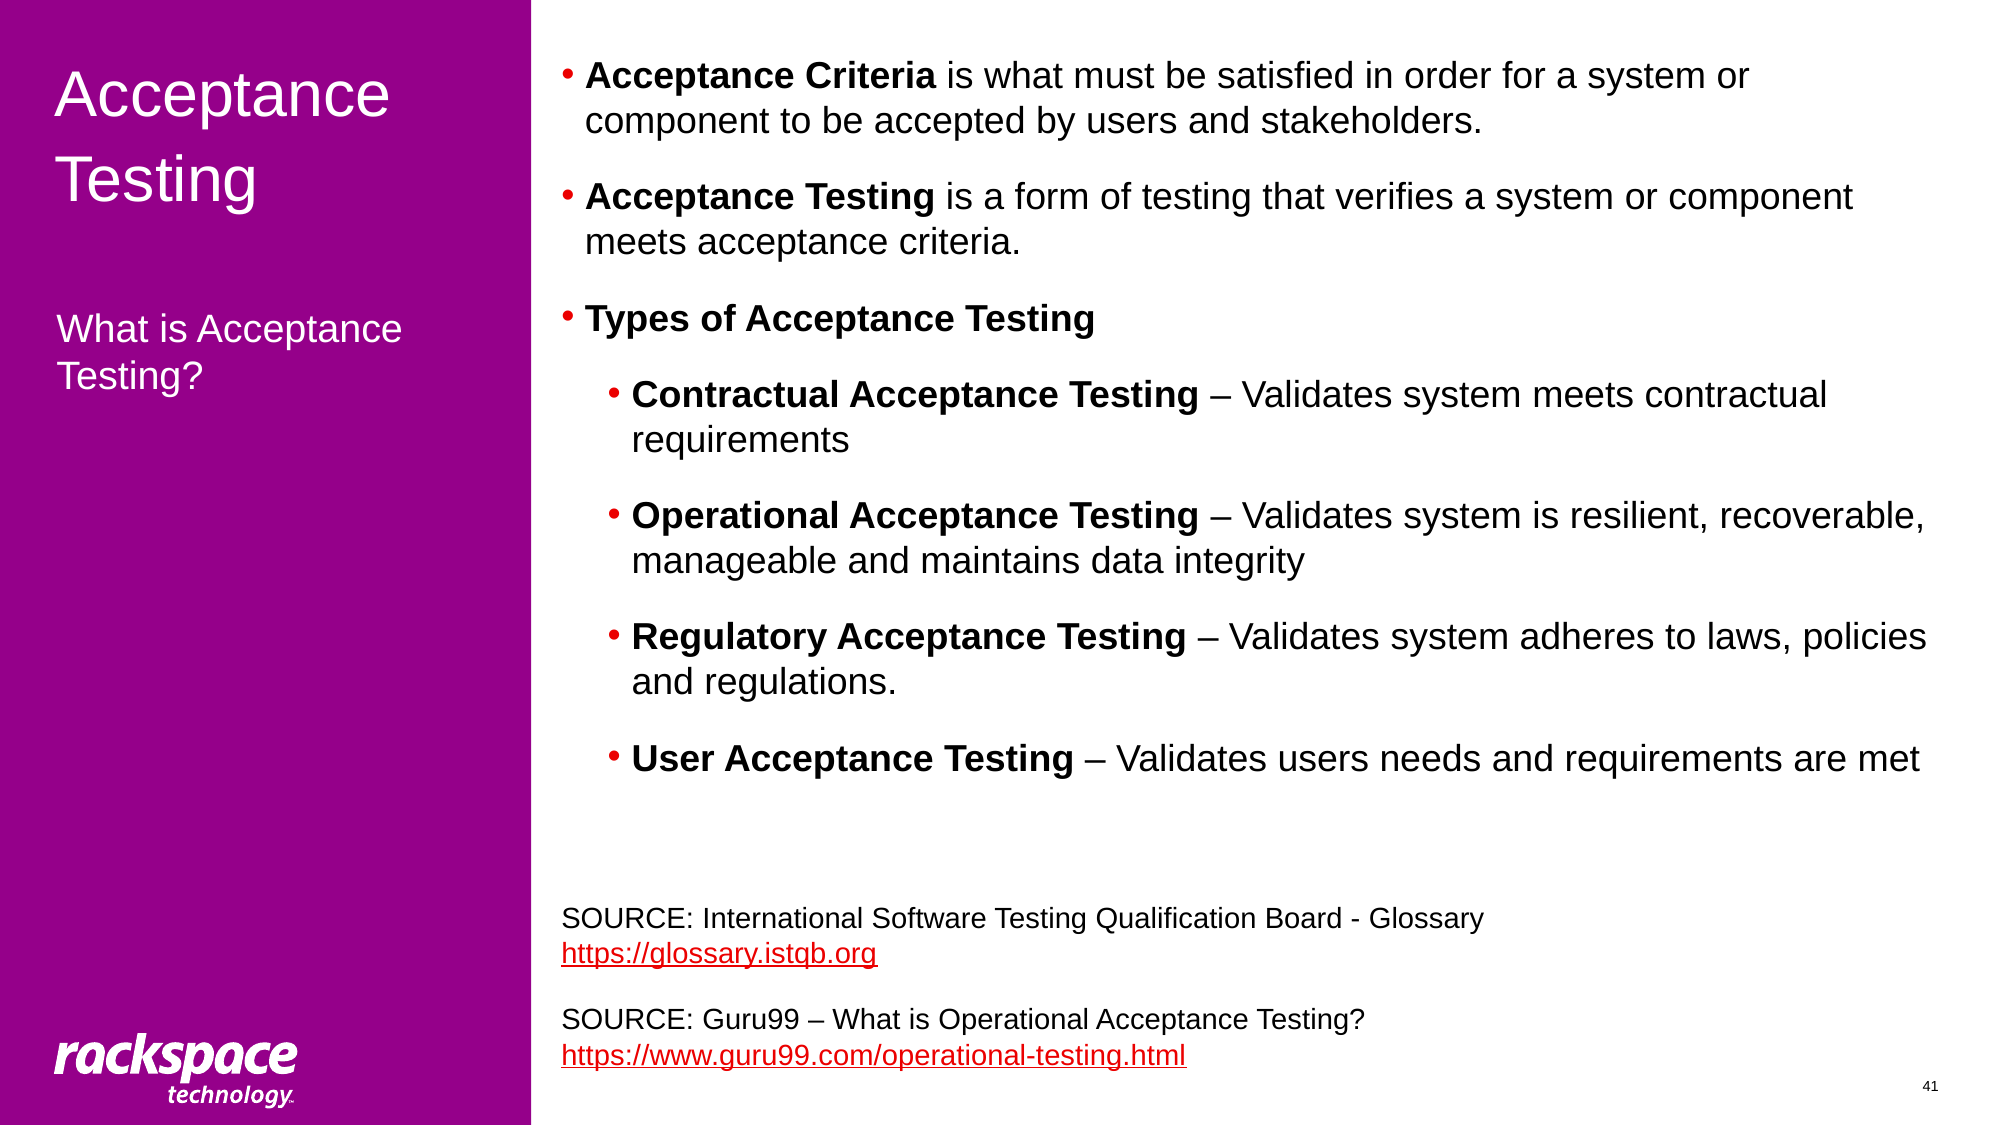

# Acceptance Testing
Acceptance Criteria is what must be satisfied in order for a system or component to be accepted by users and stakeholders.
Acceptance Testing is a form of testing that verifies a system or component meets acceptance criteria.
Types of Acceptance Testing
Contractual Acceptance Testing – Validates system meets contractual requirements
Operational Acceptance Testing – Validates system is resilient, recoverable, manageable and maintains data integrity
Regulatory Acceptance Testing – Validates system adheres to laws, policies and regulations.
User Acceptance Testing – Validates users needs and requirements are met
SOURCE: International Software Testing Qualification Board - Glossary
https://glossary.istqb.org
SOURCE: Guru99 – What is Operational Acceptance Testing?
https://www.guru99.com/operational-testing.html

What is Acceptance Testing?
41